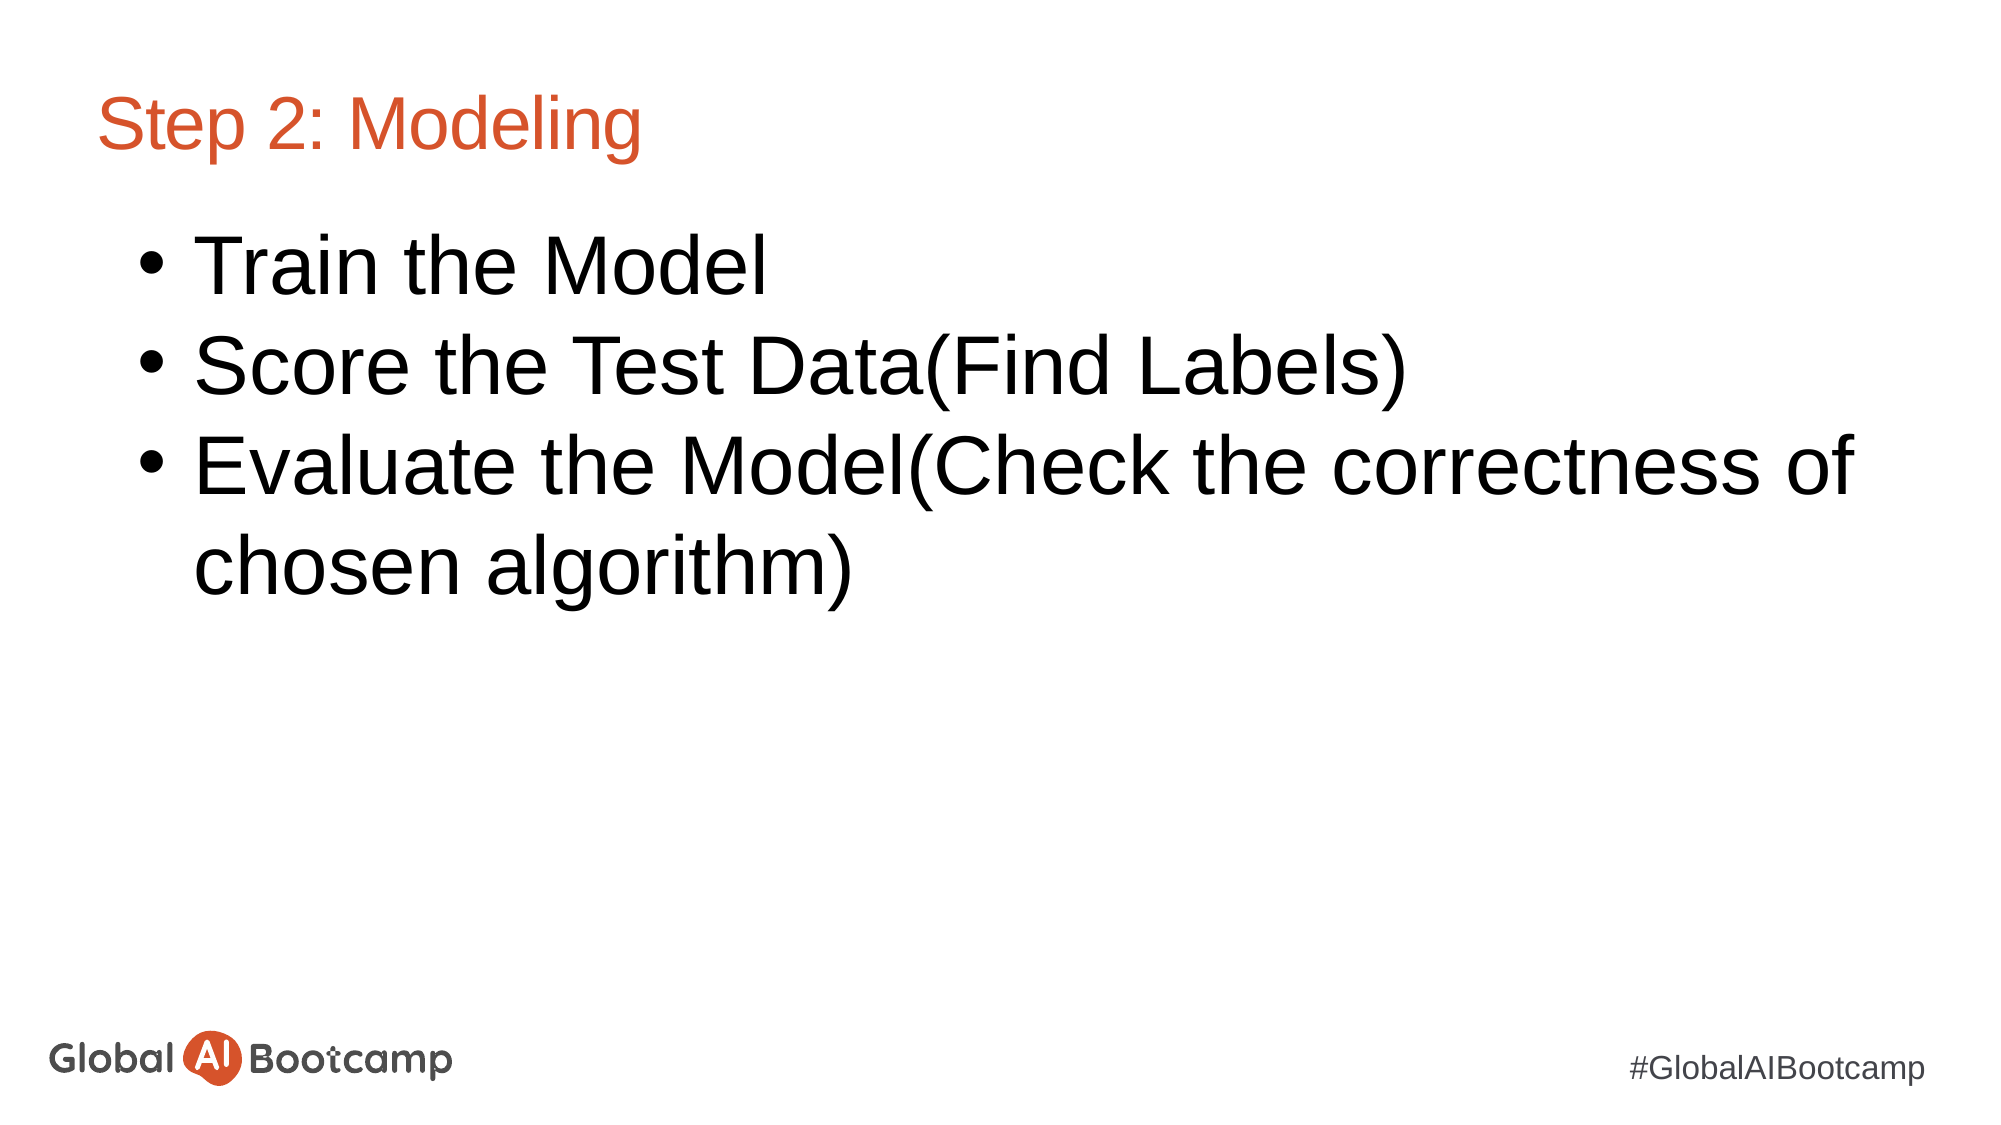

# Step 2: Modeling
Train the Model
Score the Test Data(Find Labels)
Evaluate the Model(Check the correctness of chosen algorithm)